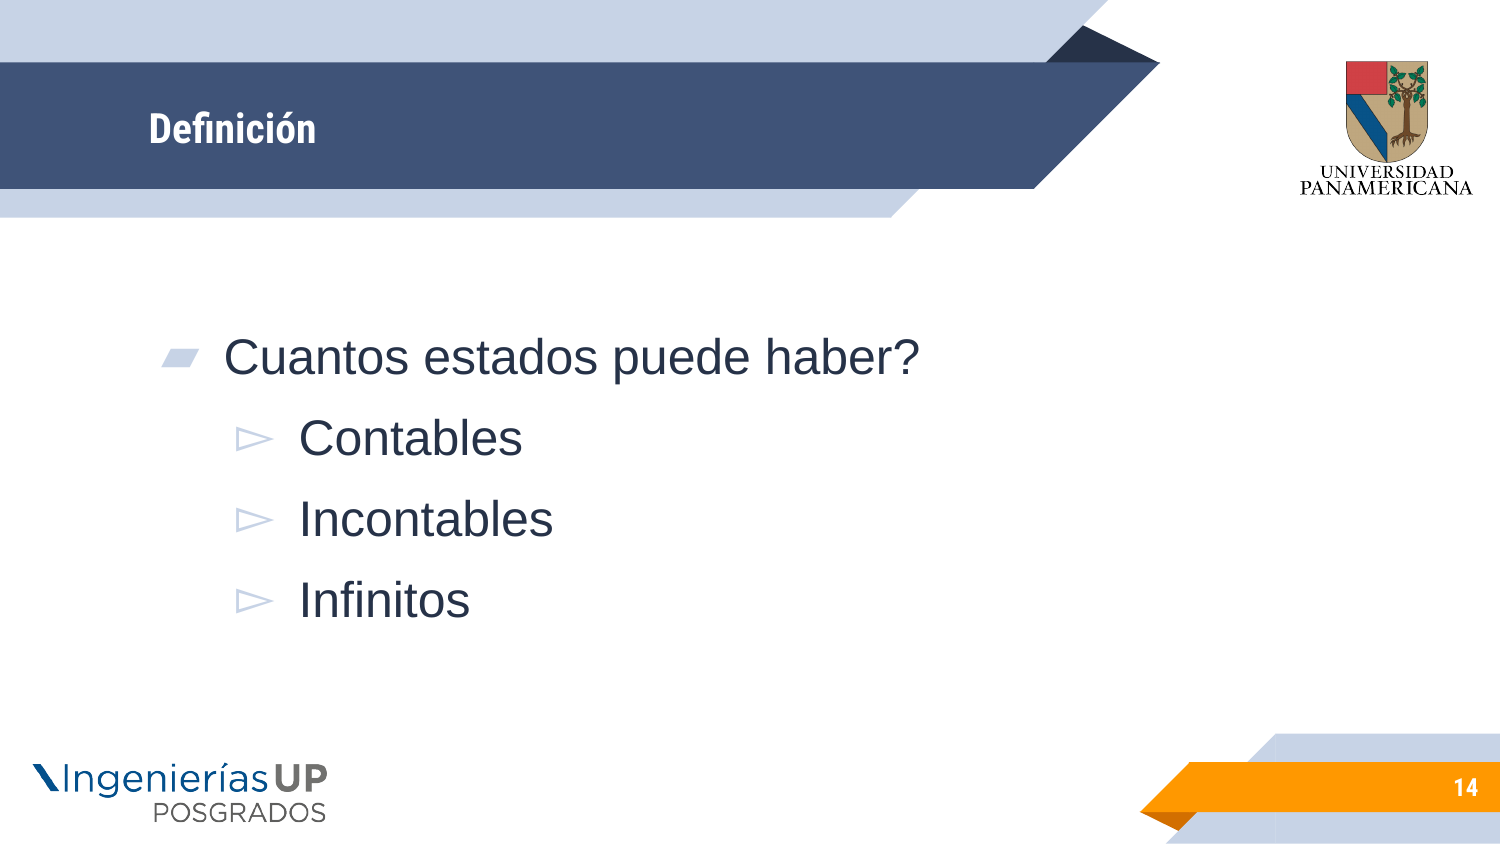

# Definición
Cuantos estados puede haber?
Contables
Incontables
Infinitos
14